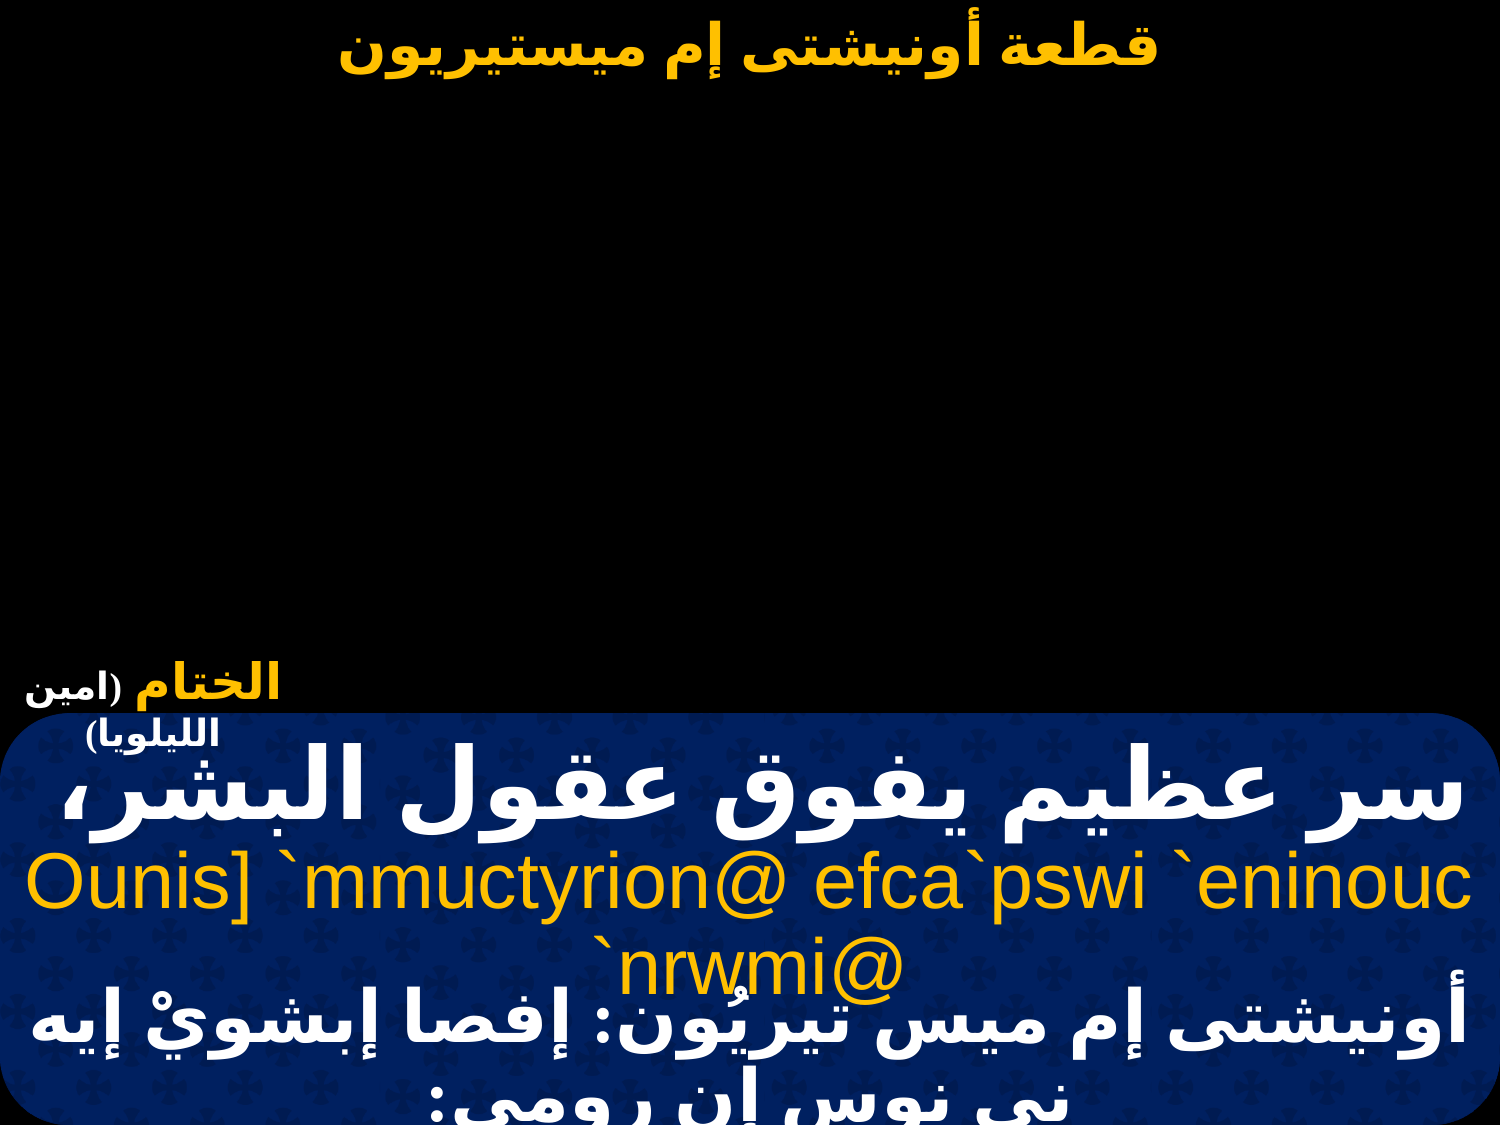

# أونيشتى إم ميستيريون
سر عظيم يفوق عقول البشر،
Ounis] `mmuctyrion@ efca`pswi `eninouc `nrwmi@
أونيشتى إم ميس تيريُون: إفصا إبشويْ إيه نى نوس إن رومي: